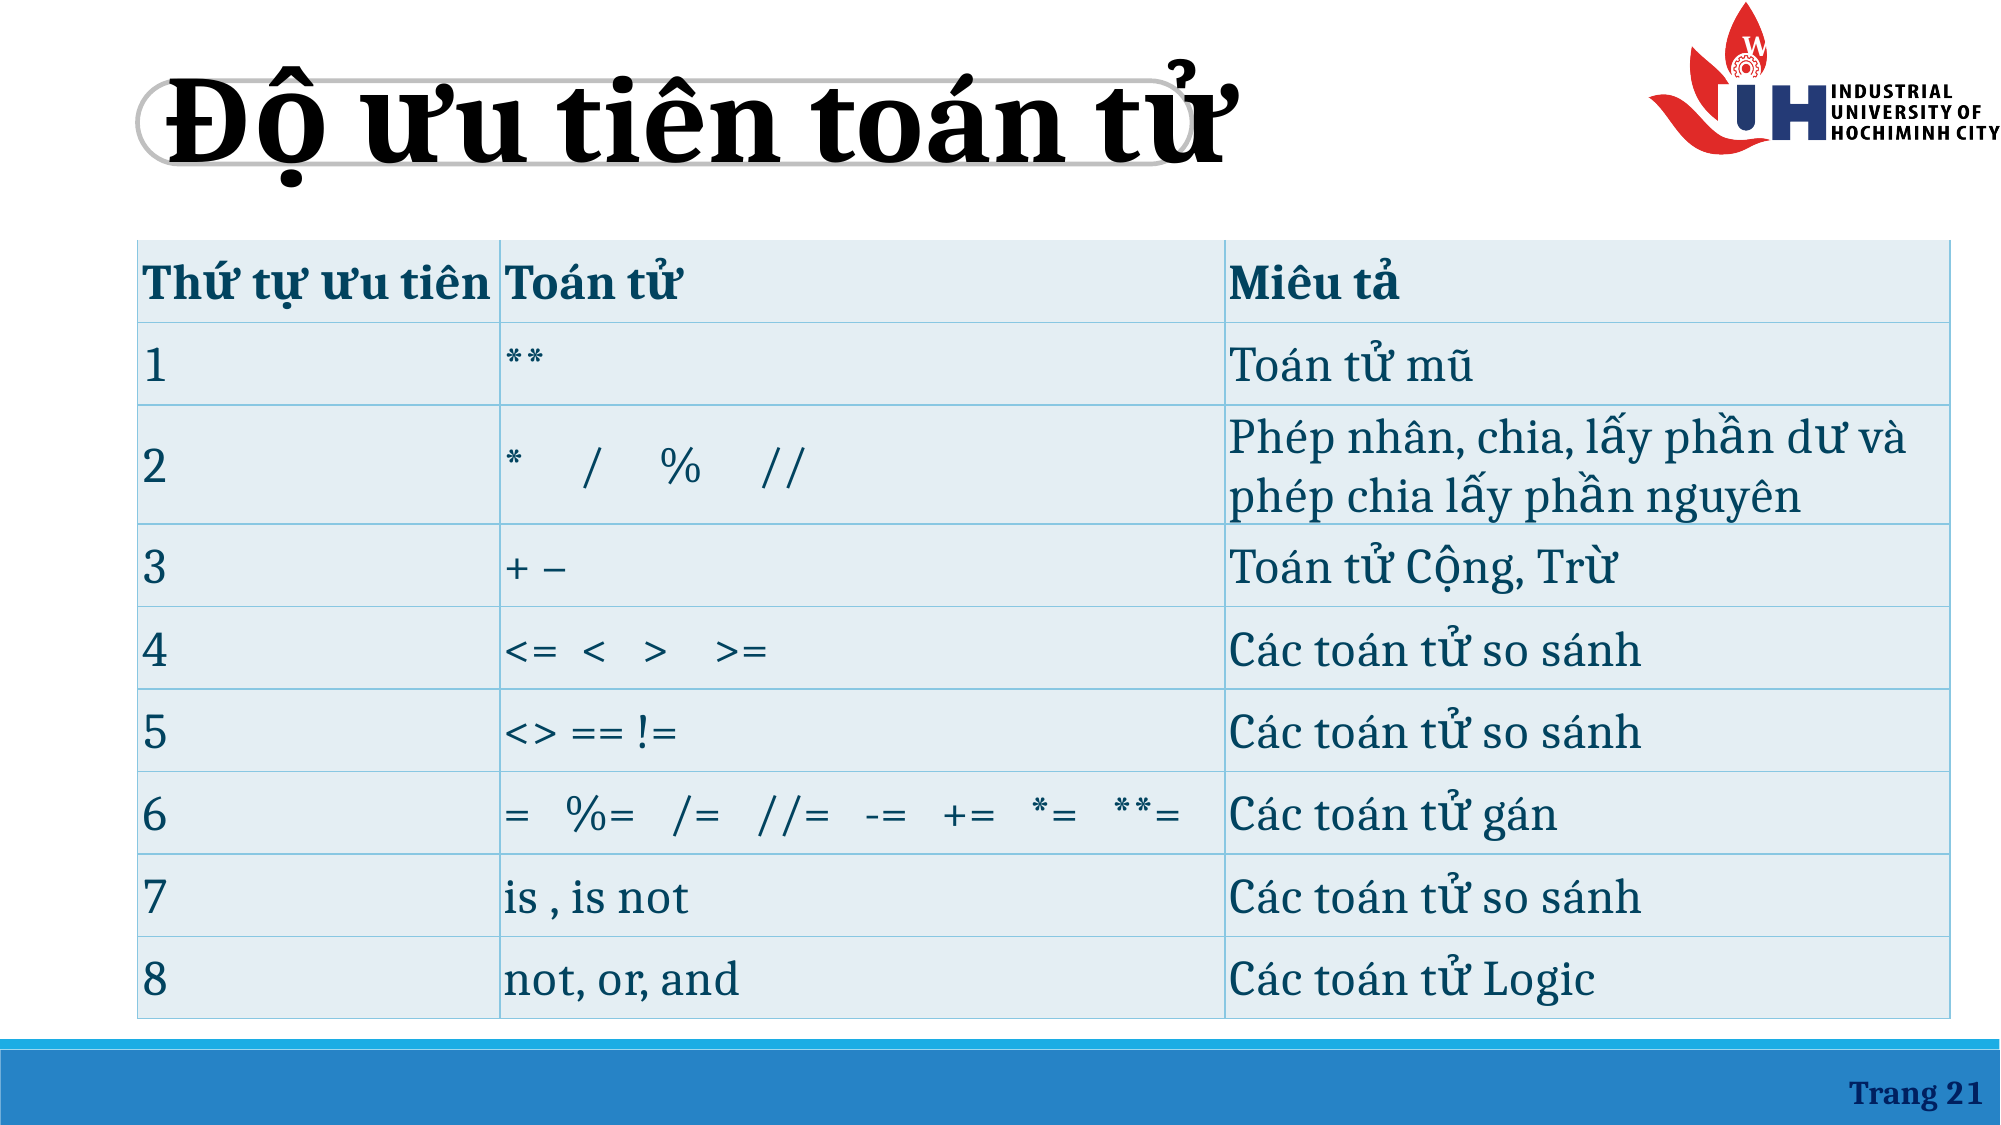

Độ ưu tiên toán tử

| Thứ tự ưu tiên | Toán tử | Miêu tả |
| --- | --- | --- |
| 1 | \*\* | Toán tử mũ |
| 2 | \* / % // | Phép nhân, chia, lấy phần dư và phép chia lấy phần nguyên |
| 3 | + – | Toán tử Cộng, Trừ |
| 4 | <= < > >= | Các toán tử so sánh |
| 5 | <> == != | Các toán tử so sánh |
| 6 | = %= /= //= -= += \*= \*\*= | Các toán tử gán |
| 7 | is , is not | Các toán tử so sánh |
| 8 | not, or, and | Các toán tử Logic |
Trang 21